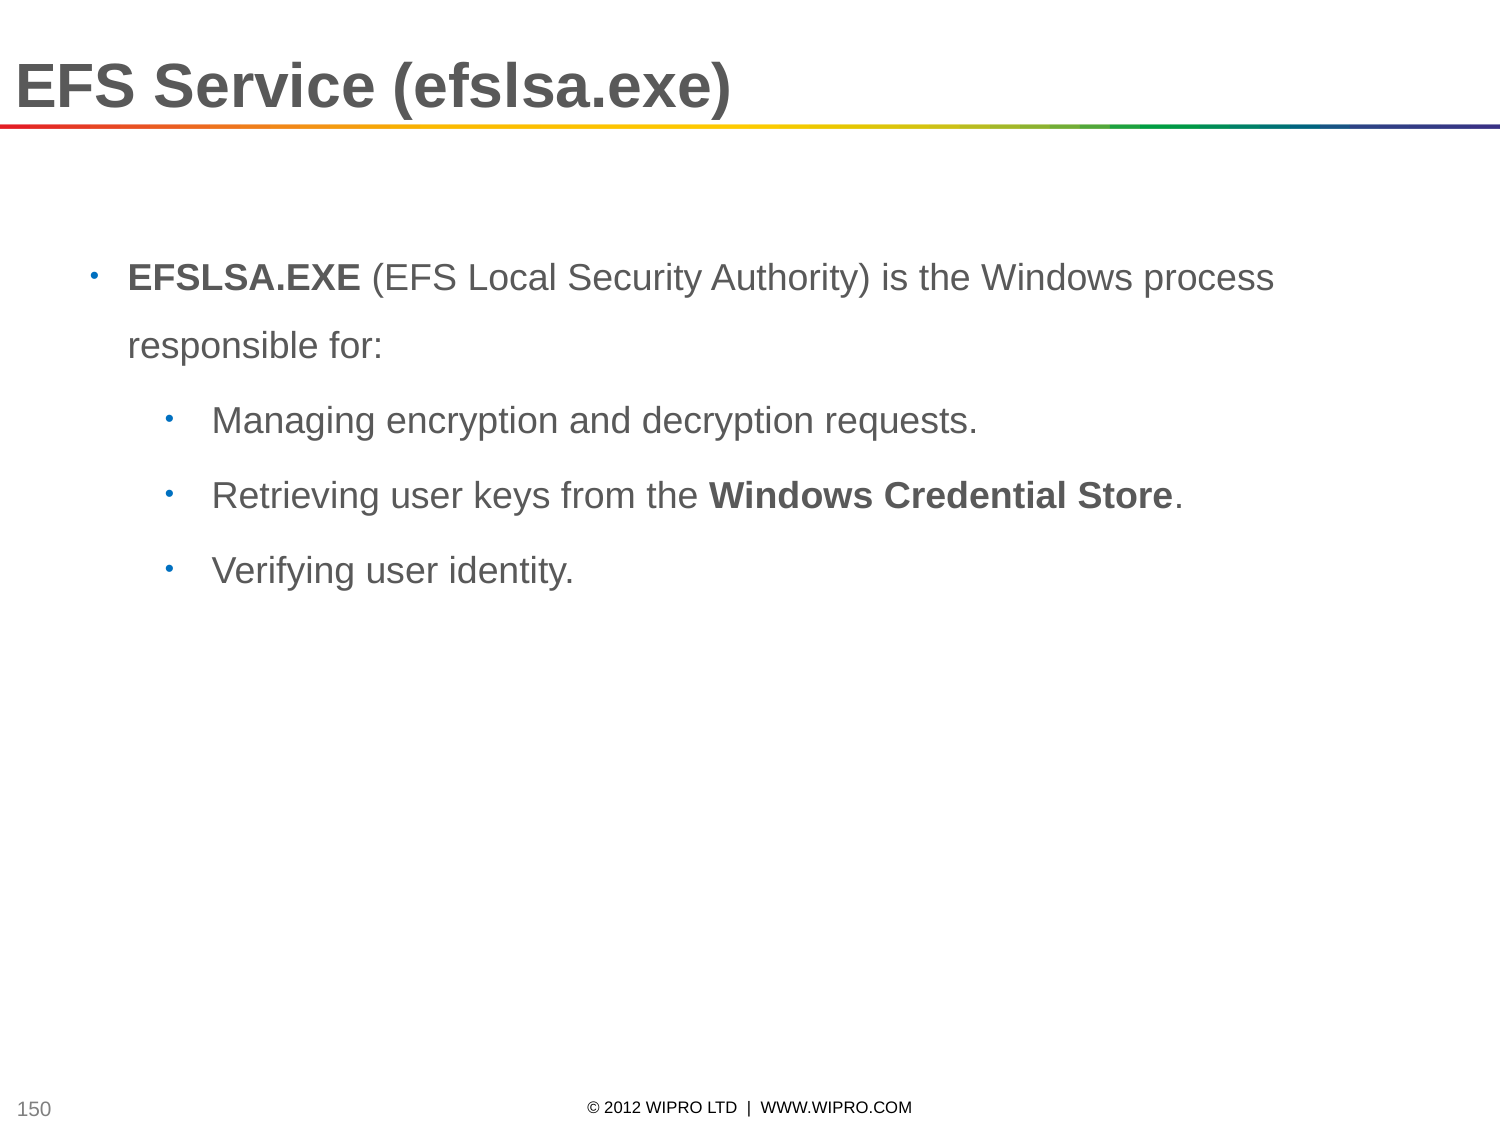

EFS Service (efslsa.exe)
EFSLSA.EXE (EFS Local Security Authority) is the Windows process responsible for:
Managing encryption and decryption requests.
Retrieving user keys from the Windows Credential Store.
Verifying user identity.